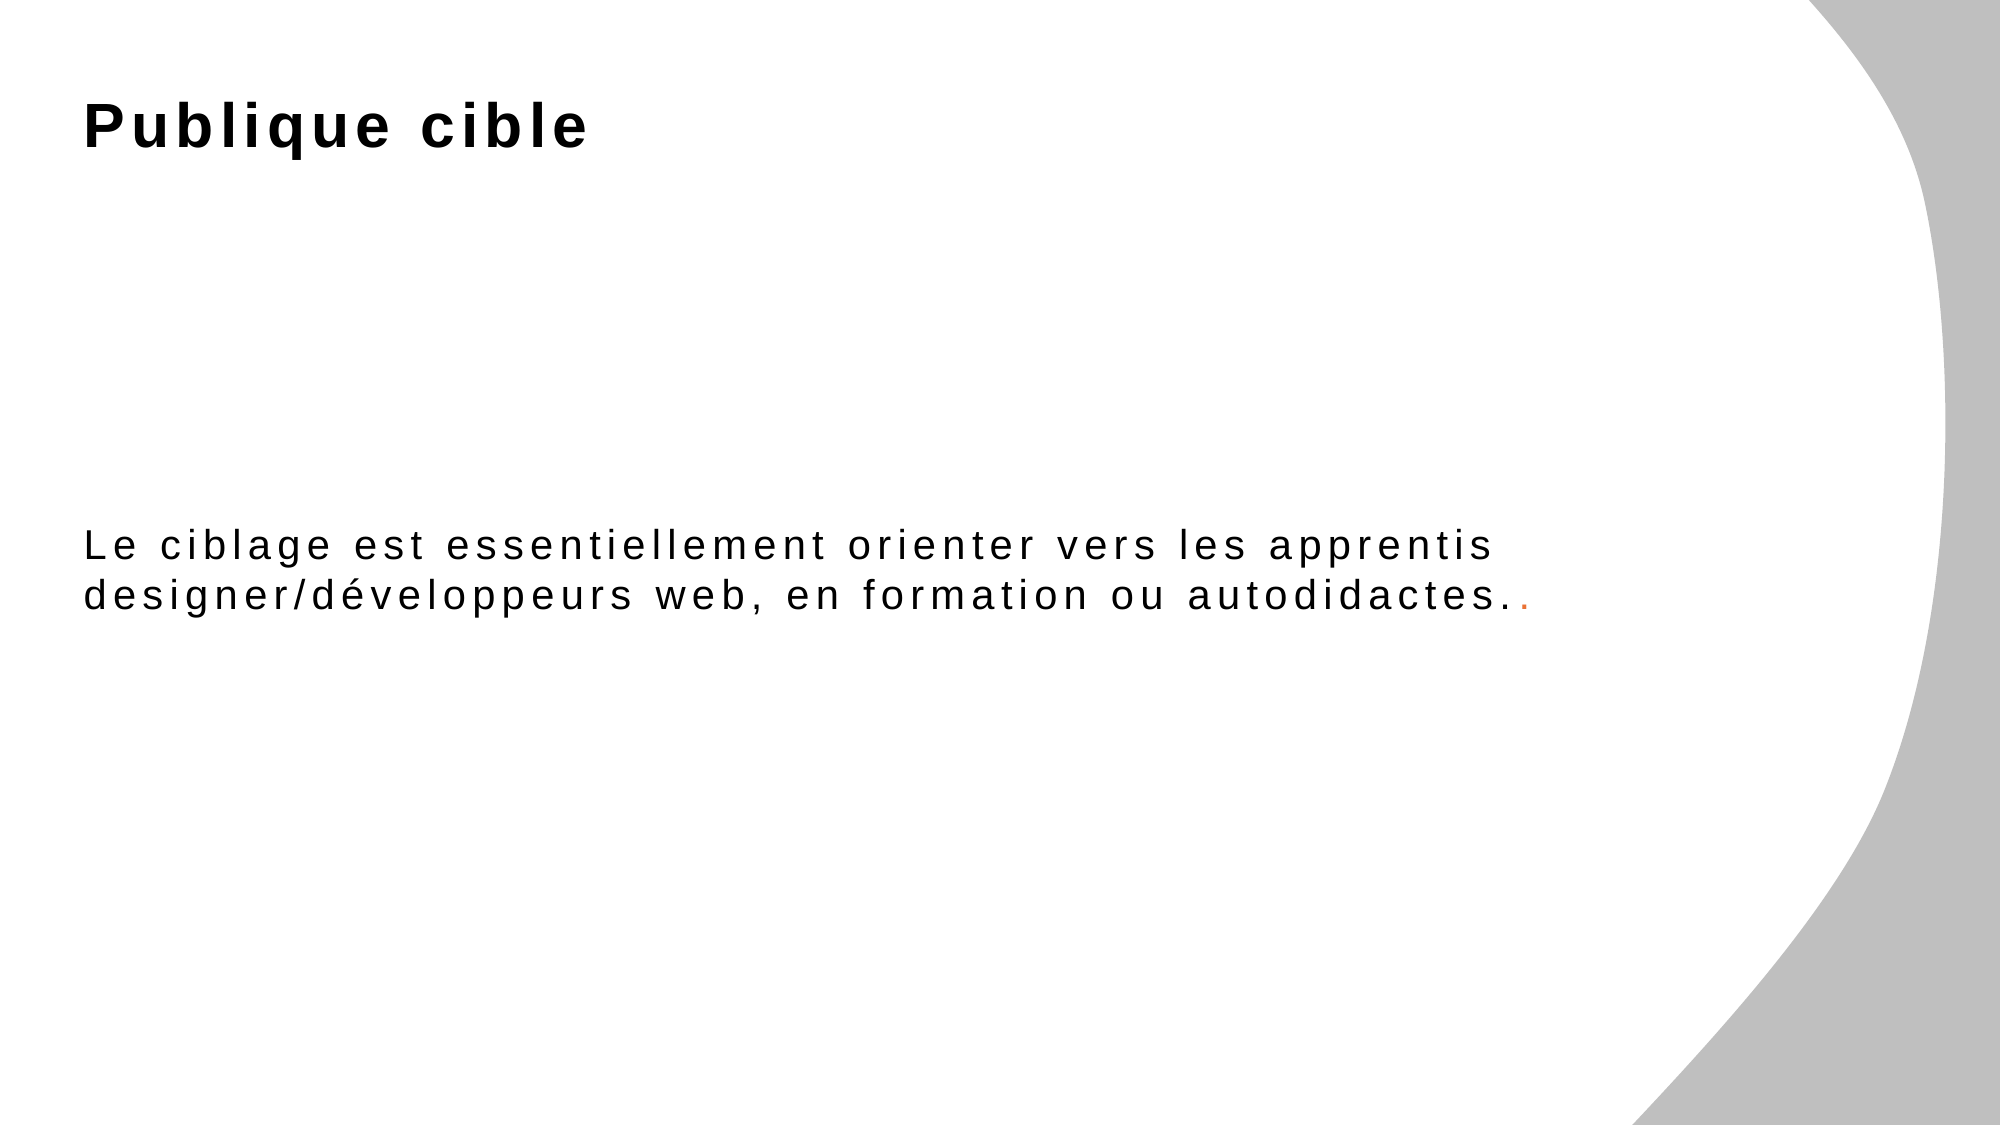

Publique cible
Le ciblage est essentiellement orienter vers les apprentis designer/développeurs web, en formation ou autodidactes..